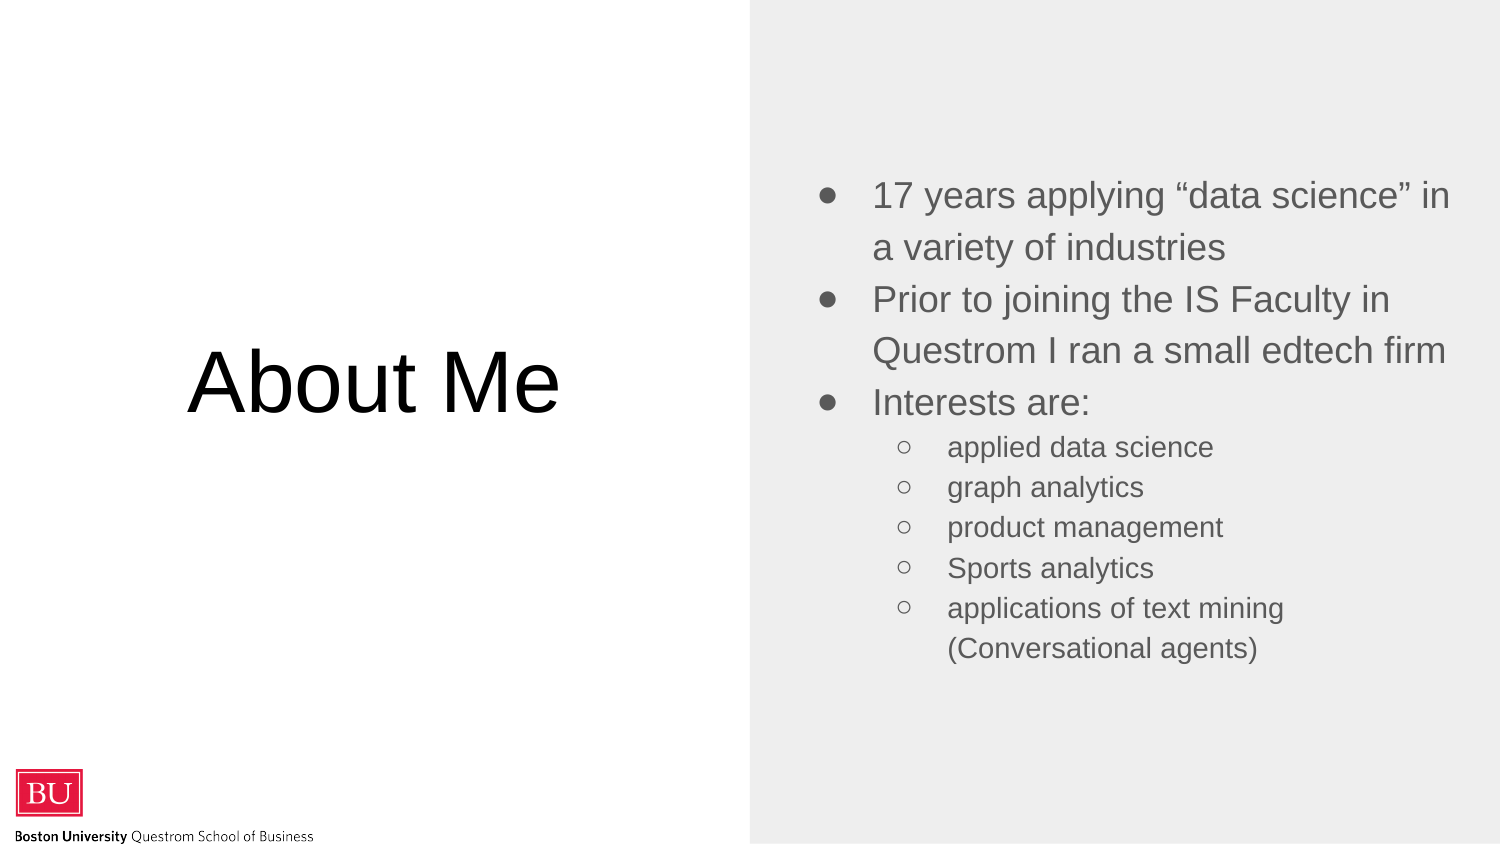

17 years applying “data science” in a variety of industries
Prior to joining the IS Faculty in Questrom I ran a small edtech firm
Interests are:
applied data science
graph analytics
product management
Sports analytics
applications of text mining (Conversational agents)

# About Me